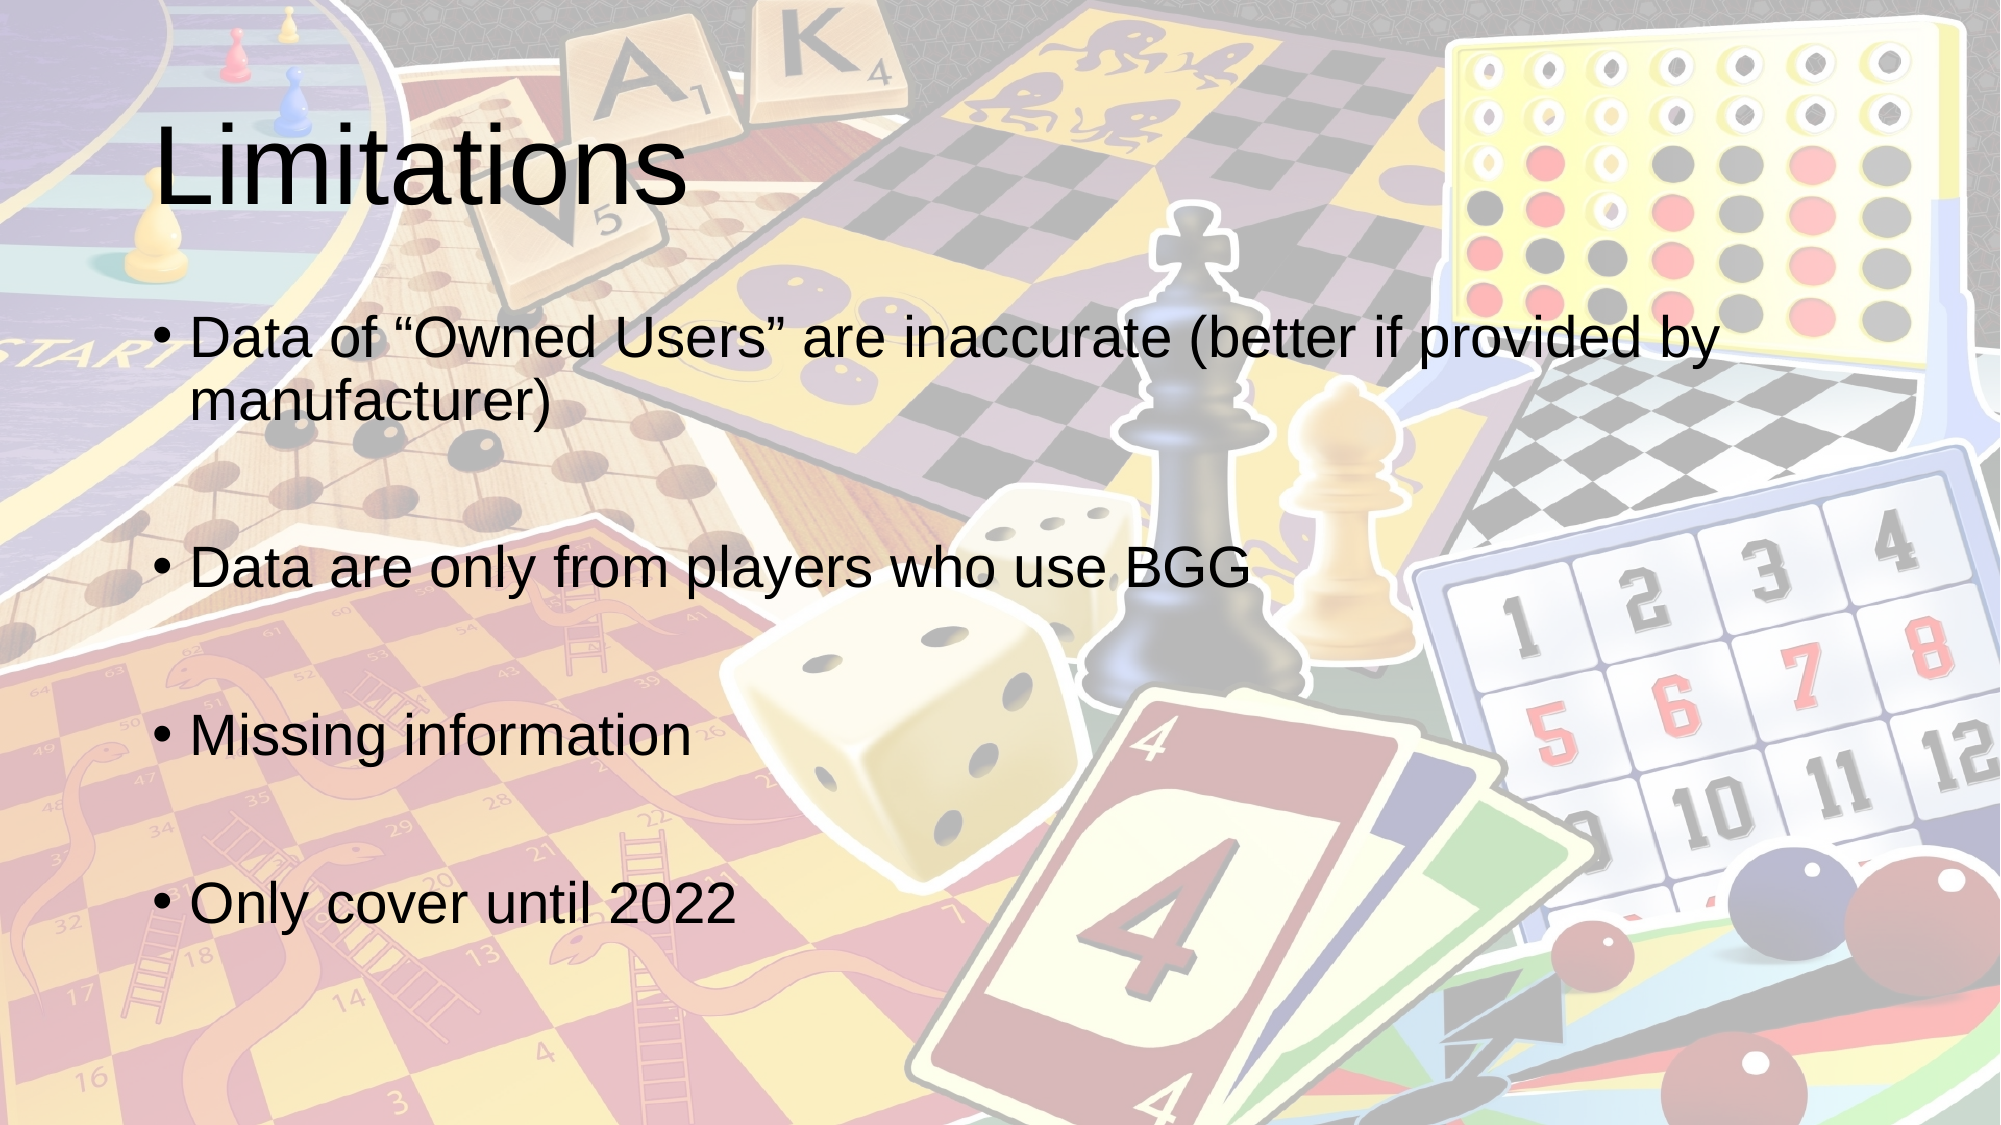

# Limitations
Data of “Owned Users” are inaccurate (better if provided by manufacturer)

Data are only from players who use BGG

Missing information

Only cover until 2022